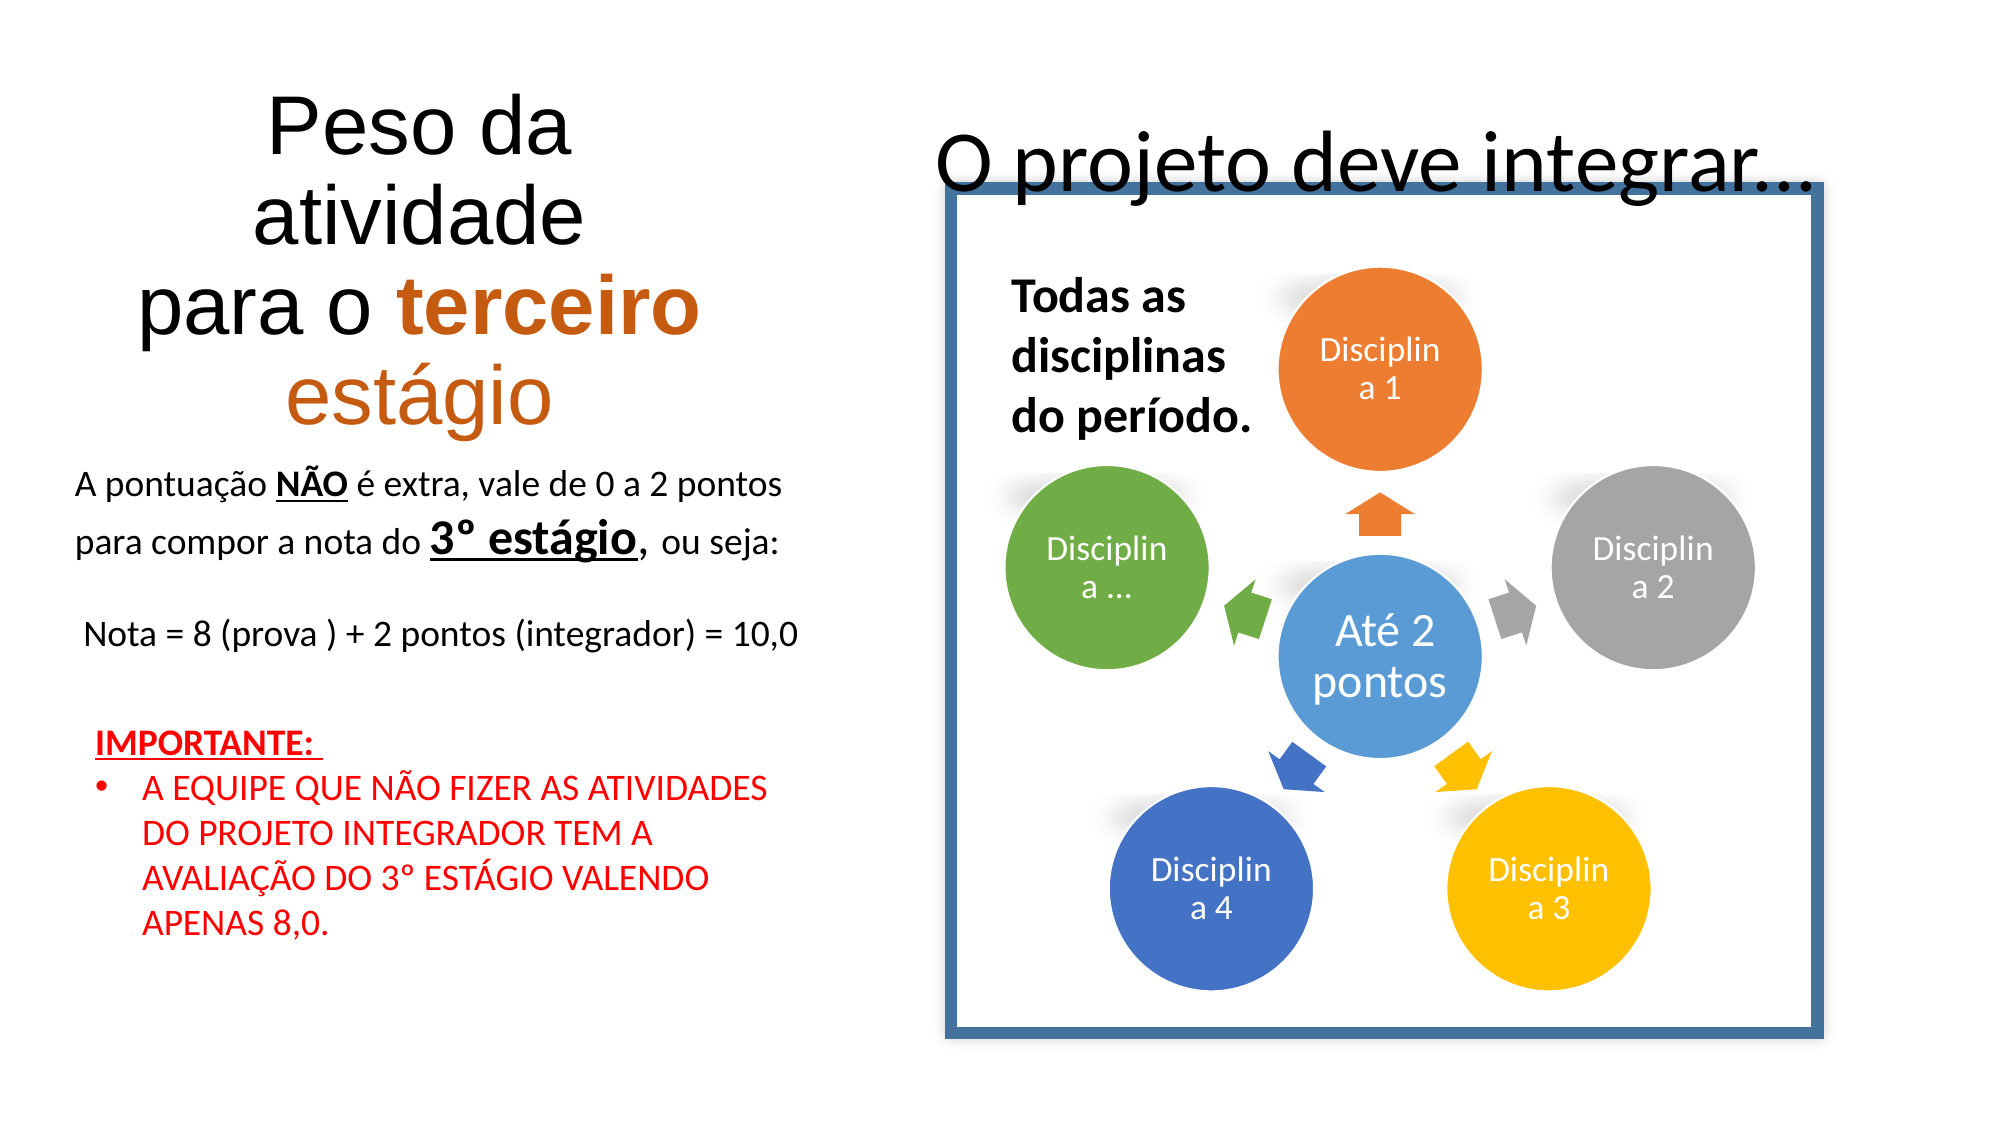

# Peso da atividade para o terceiro estágio
O projeto deve integrar...

Todas as
disciplinas
do período.
 Até 2 pontos

Disciplina 1

Disciplina 2

Disciplina 3

Disciplina 4

Disciplina ...
A pontuação NÃO é extra, vale de 0 a 2 pontos para compor a nota do 3º estágio, ou seja:

 Nota = 8 (prova ) + 2 pontos (integrador) = 10,0
IMPORTANTE:
A EQUIPE QUE NÃO FIZER AS ATIVIDADES DO PROJETO INTEGRADOR TEM A AVALIAÇÃO DO 3º ESTÁGIO VALENDO APENAS 8,0.